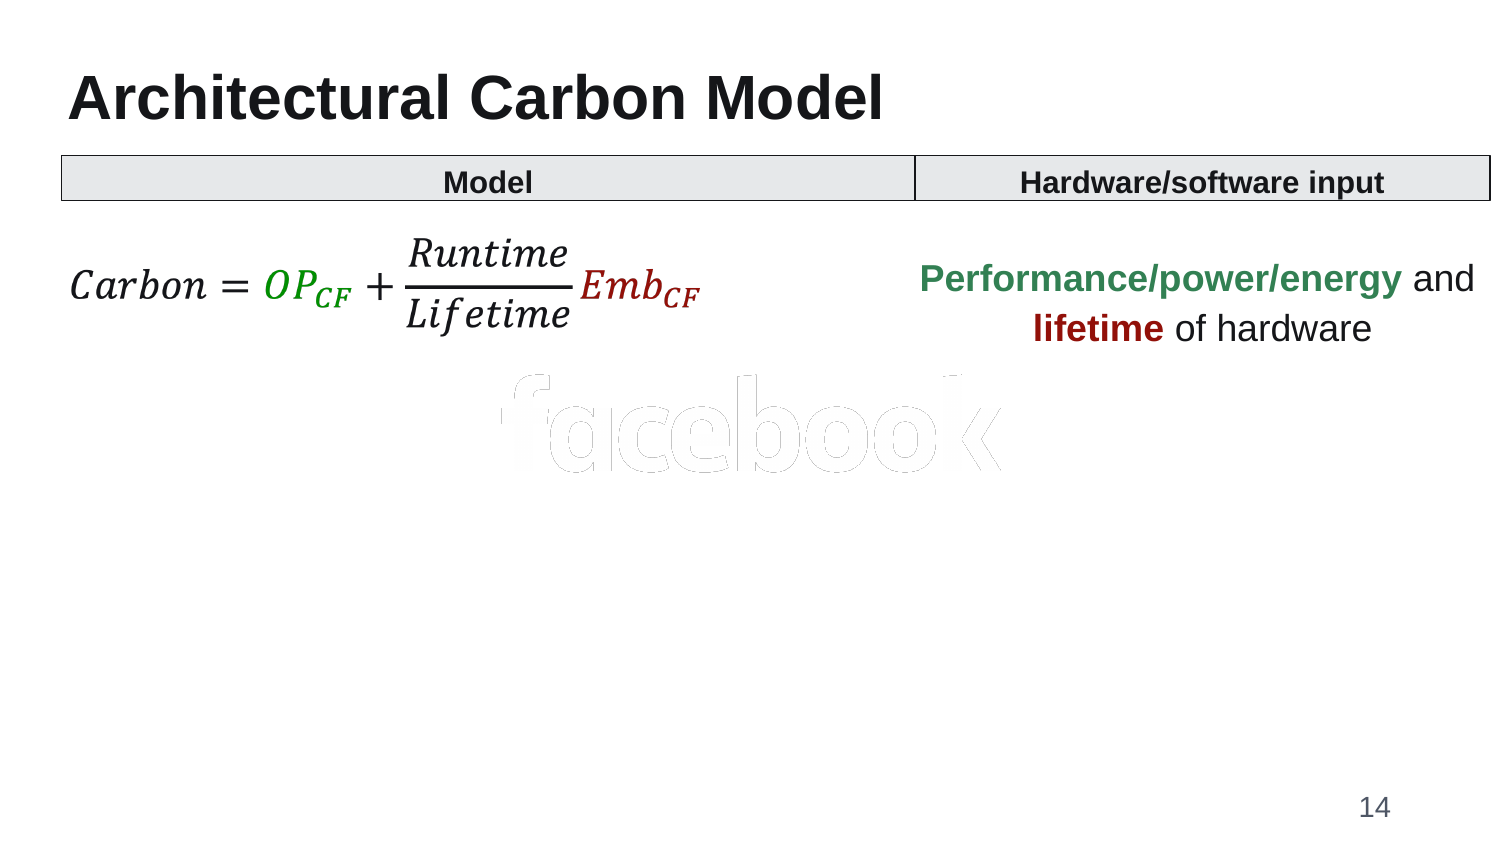

Architectural Carbon Model
Model
Hardware/software input

Performance/power/energy and
lifetime of hardware
14